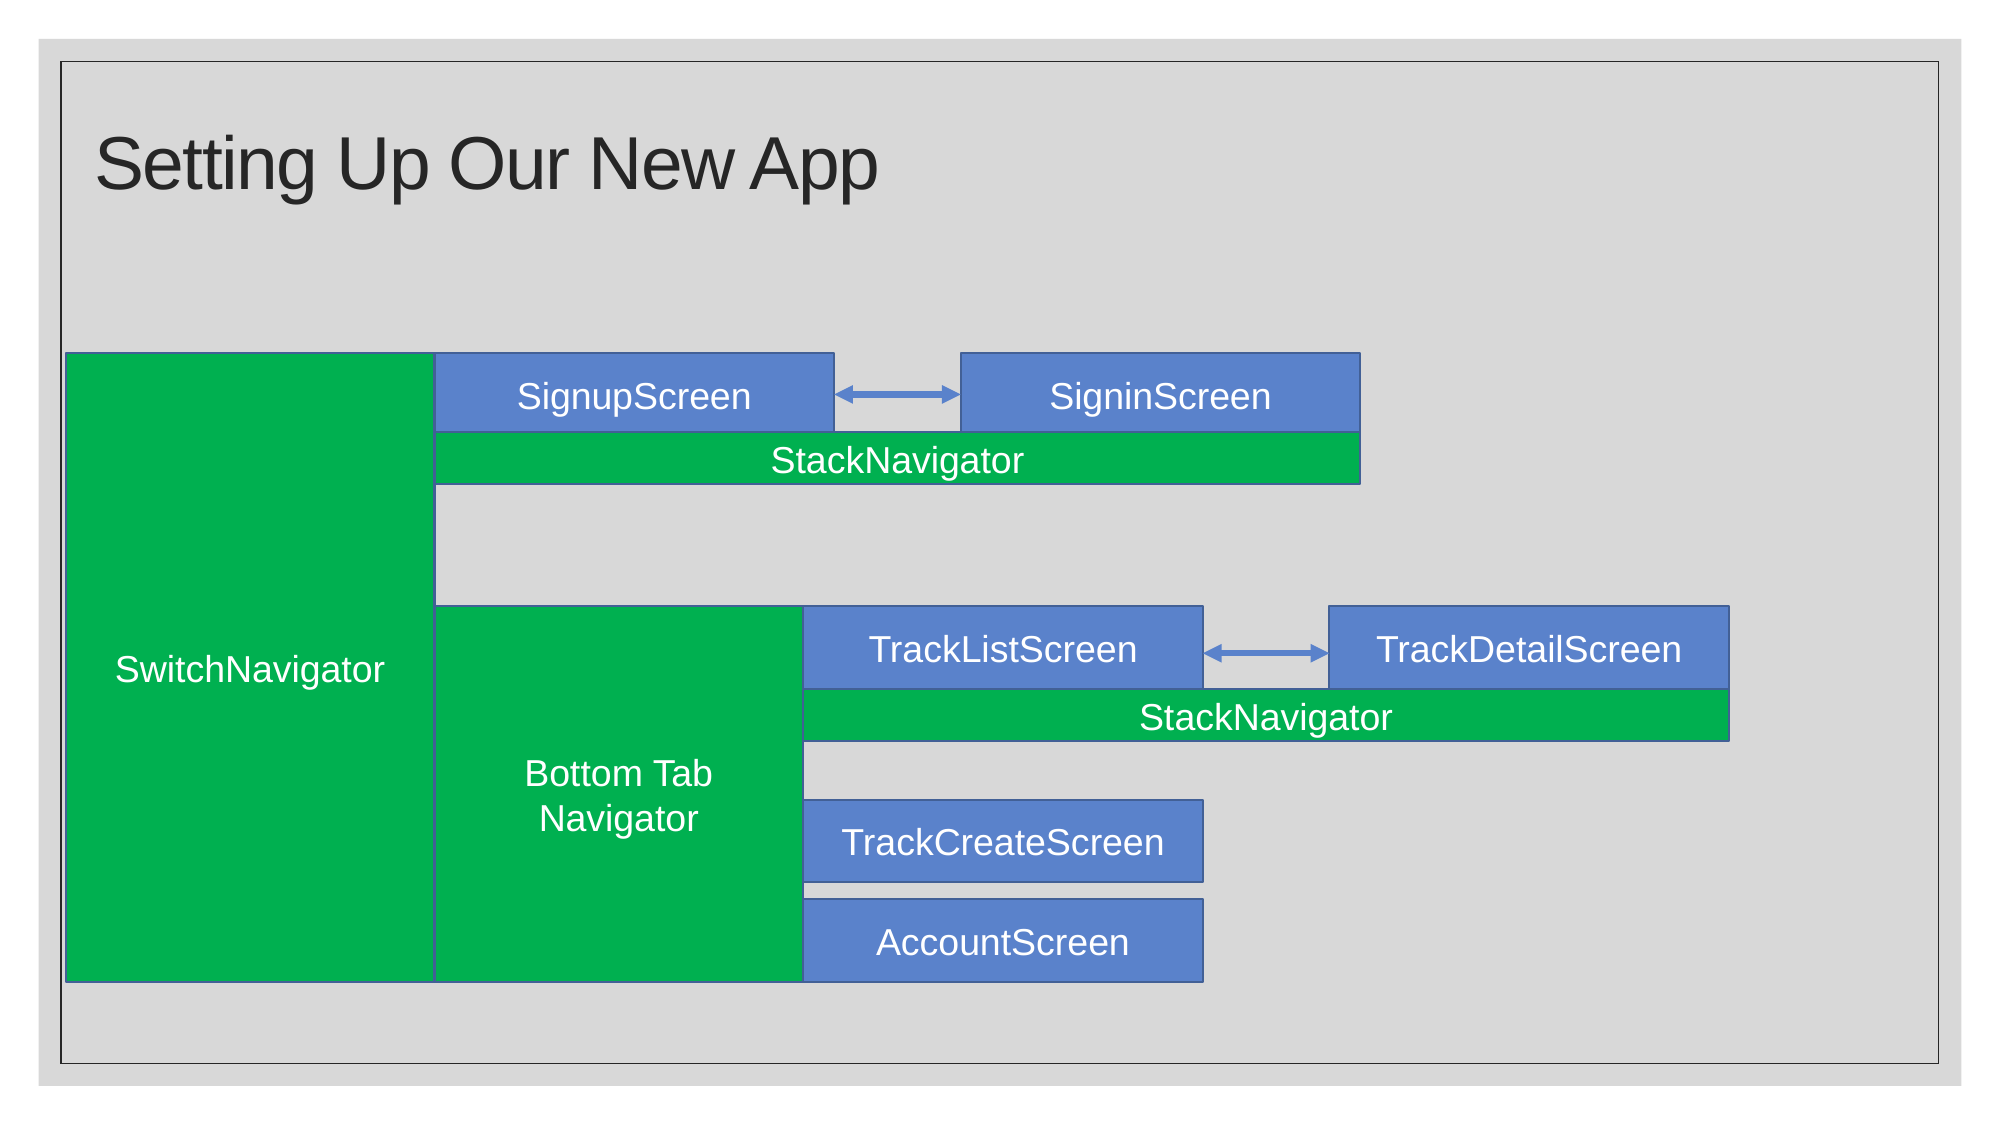

# Setting Up Our New App
SigninScreen
SignupScreen
StackNavigator
SwitchNavigator
Bottom Tab Navigator
TrackListScreen
TrackDetailScreen
TrackCreateScreen
AccountScreen
StackNavigator